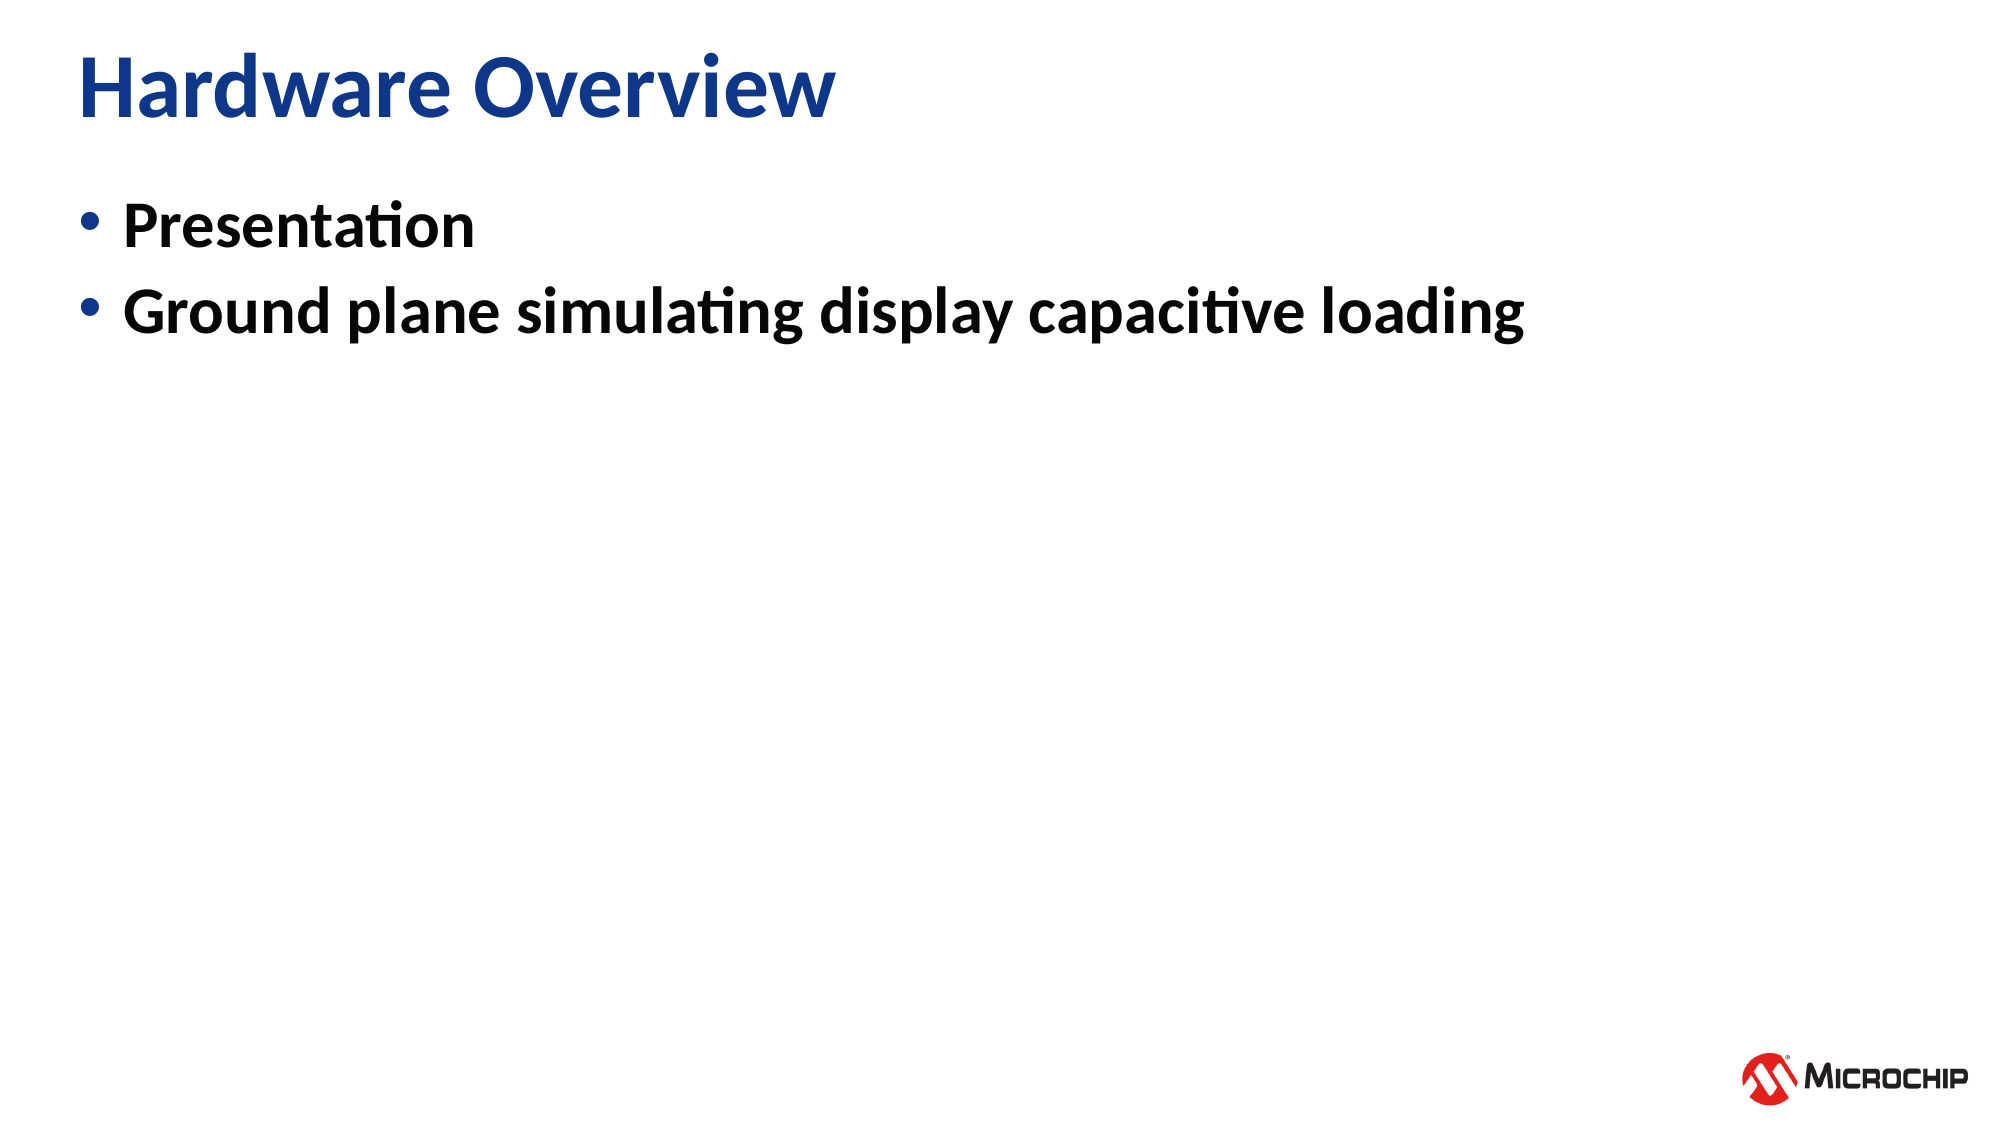

# Hardware Overview
Presentation
Ground plane simulating display capacitive loading